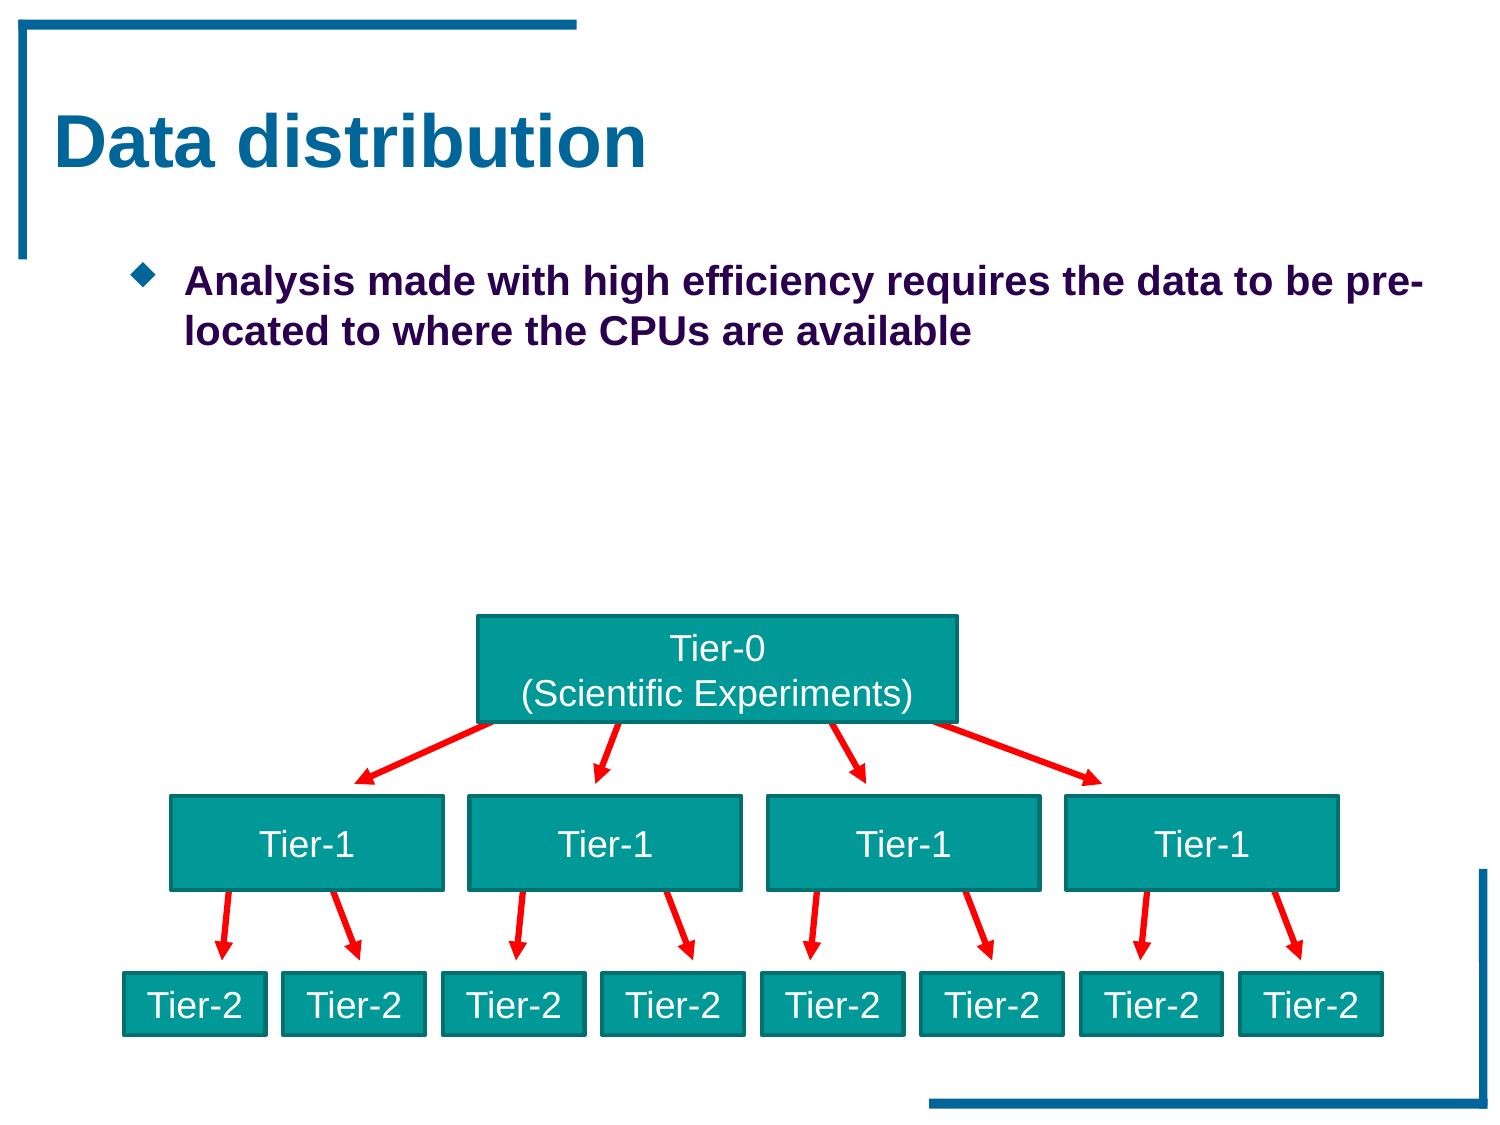

# Data distribution
Analysis made with high efficiency requires the data to be pre-located to where the CPUs are available

Tier-0
(Scientific Experiments)
Tier-1
Tier-1
Tier-1
Tier-1
Tier-2
Tier-2
Tier-2
Tier-2
Tier-2
Tier-2
Tier-2
Tier-2